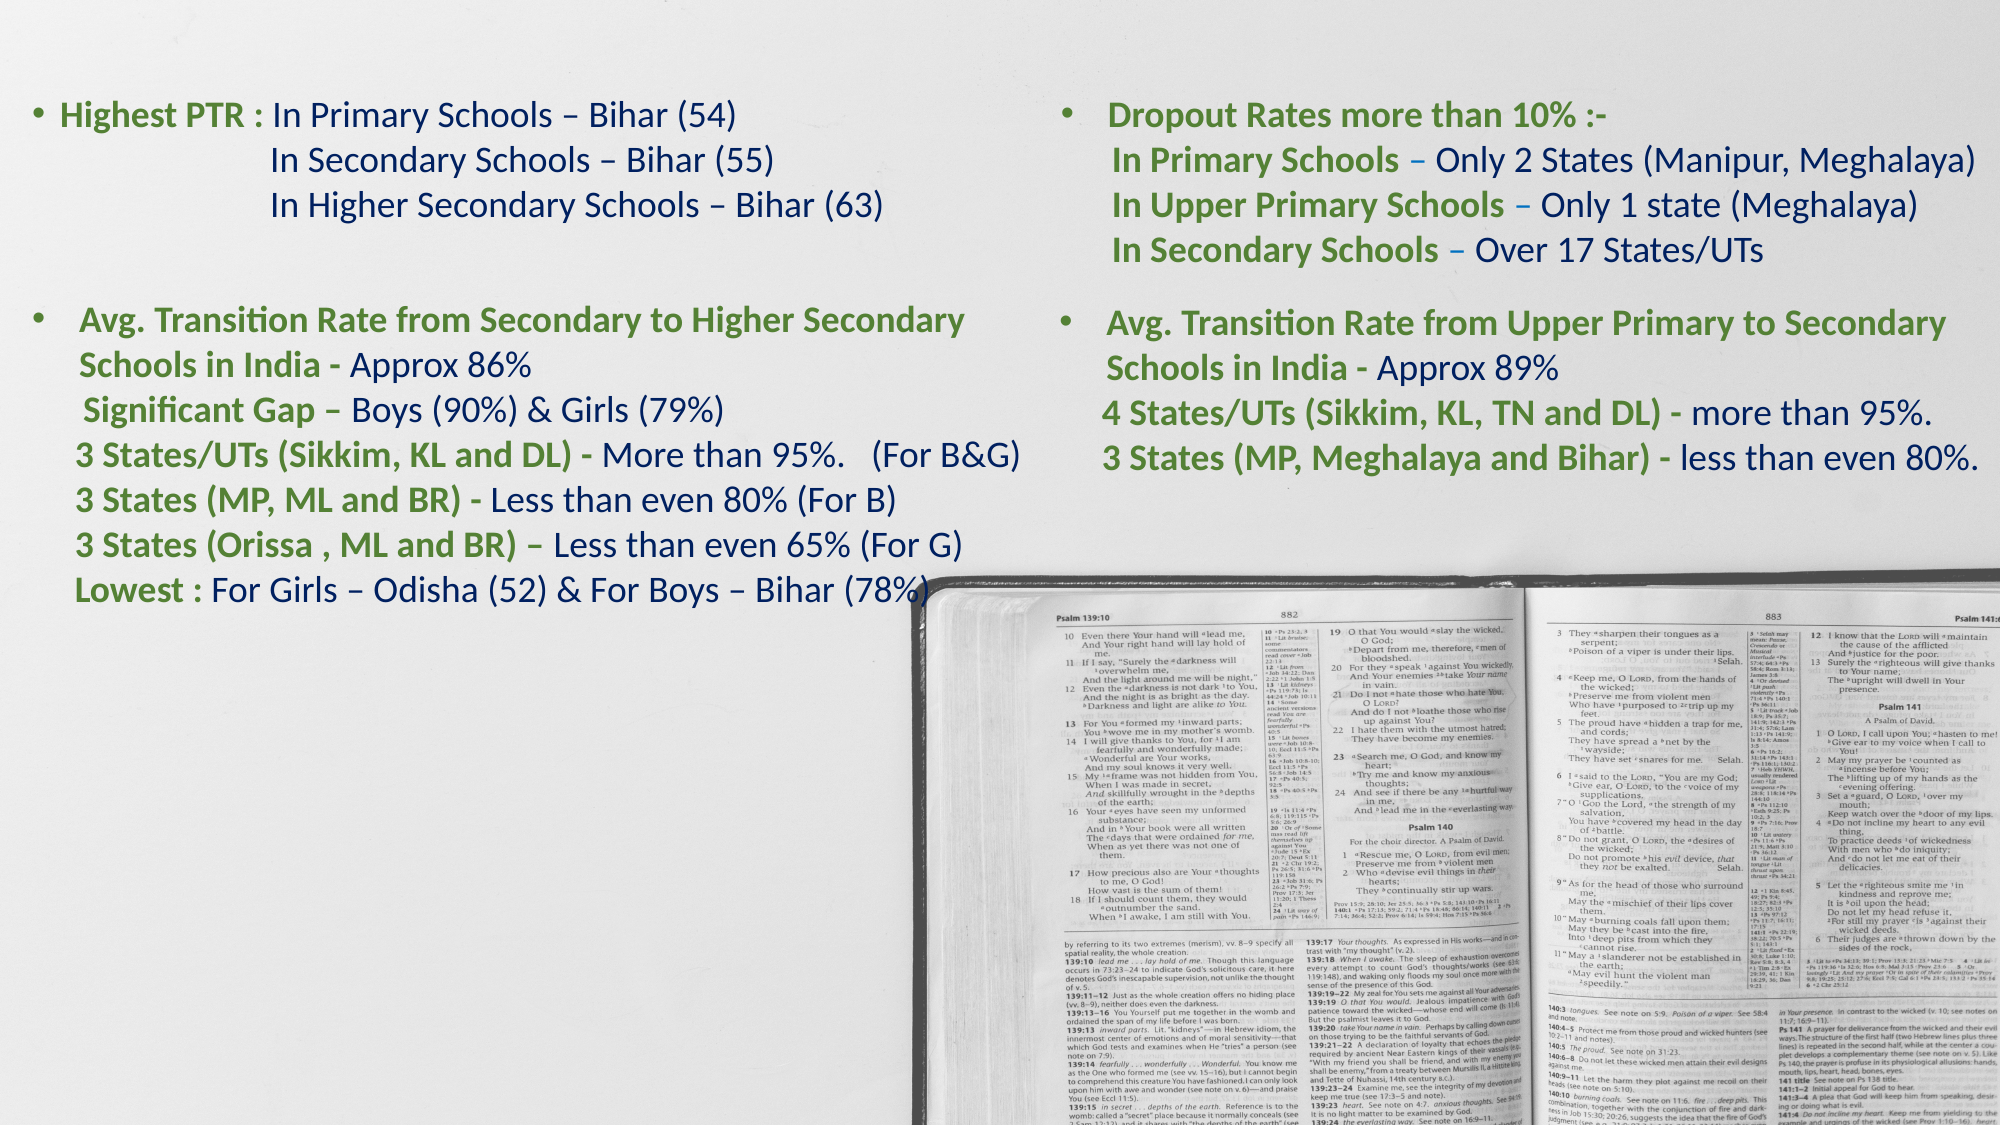

Highest PTR : In Primary Schools – Bihar (54)
                            In Secondary Schools – Bihar (55)
                            In Higher Secondary Schools – Bihar (63)
Dropout Rates more than 10% :-
      In Primary Schools – Only 2 States (Manipur, Meghalaya)
      In Upper Primary Schools – Only 1 state (Meghalaya)
      In Secondary Schools – Over 17 States/UTs
Avg. Transition Rate from Secondary to Higher Secondary Schools in India - Approx 86%
      Significant Gap – Boys (90%) & Girls (79%)
     3 States/UTs (Sikkim, KL and DL) - More than 95%.   (For B&G)
     3 States (MP, ML and BR) - Less than even 80% (For B)
     3 States (Orissa , ML and BR) – Less than even 65% (For G)
     Lowest : For Girls – Odisha (52) & For Boys – Bihar (78%)

Avg. Transition Rate from Upper Primary to Secondary Schools in India - Approx 89%
     4 States/UTs (Sikkim, KL, TN and DL) - more than 95%.
     3 States (MP, Meghalaya and Bihar) - less than even 80%.